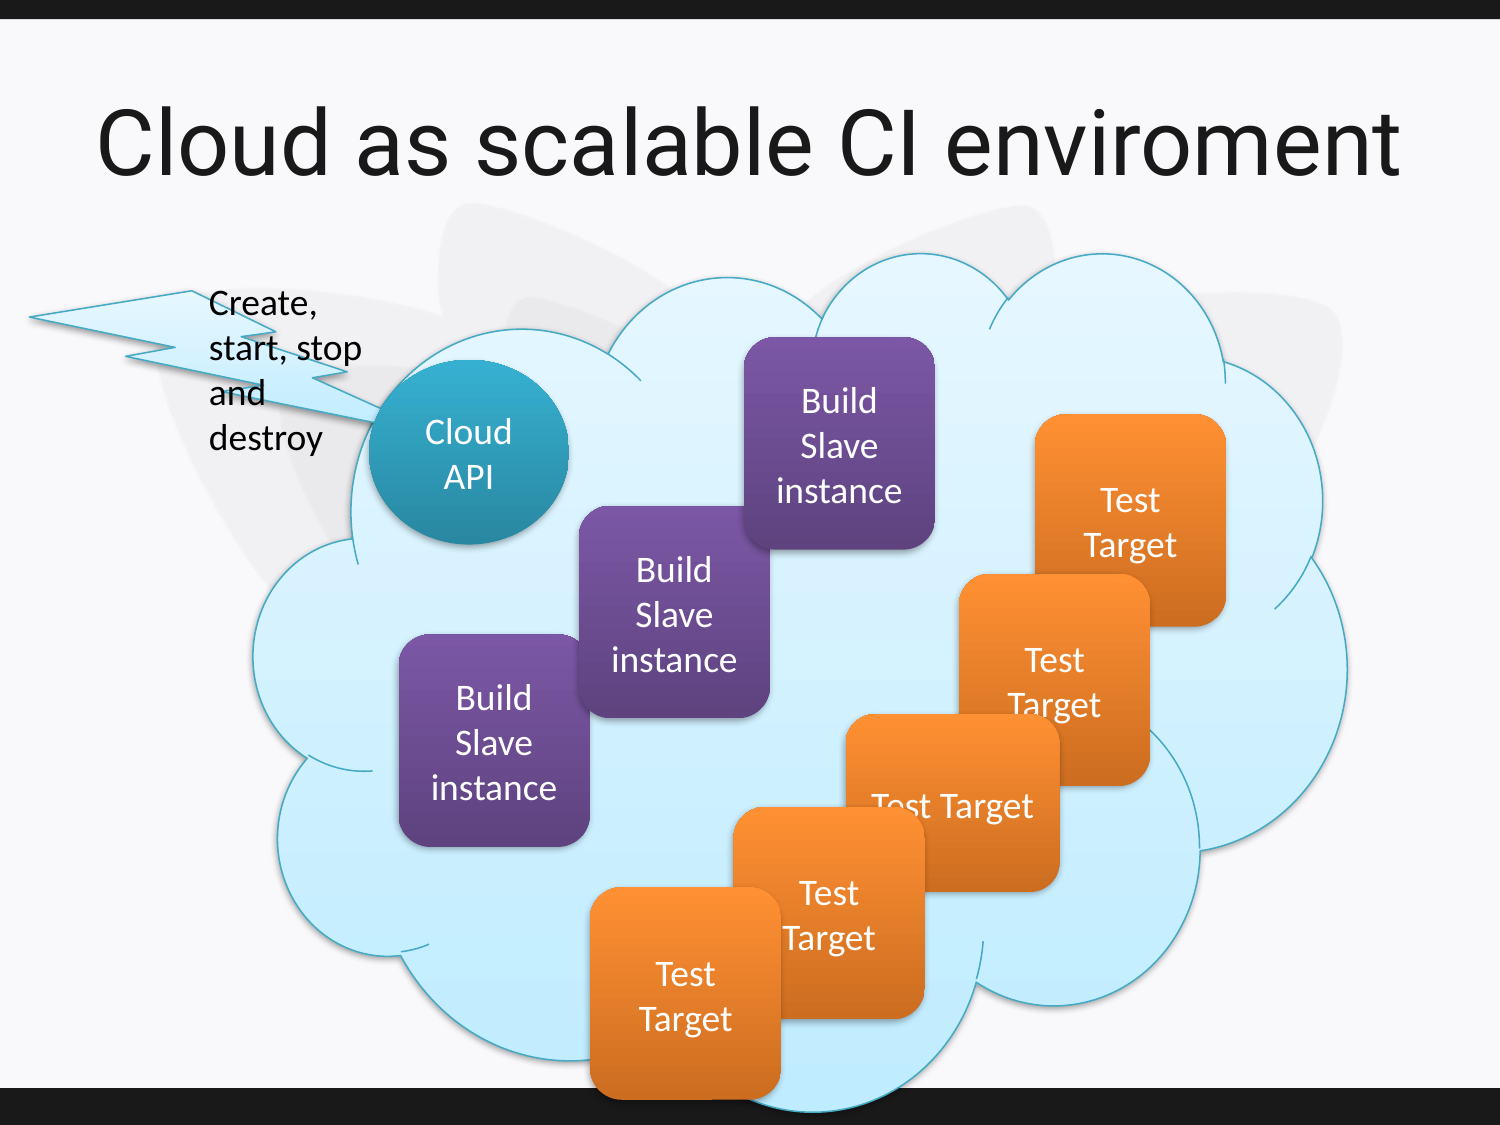

# Cloud as scalable CI enviroment

Create,  start, stop and destroy

Build Slave
instance
Cloud
API
Test Target
Build Slave
instance
Test Target
Build Slave
instance
Test Target
Test Target
Test Target